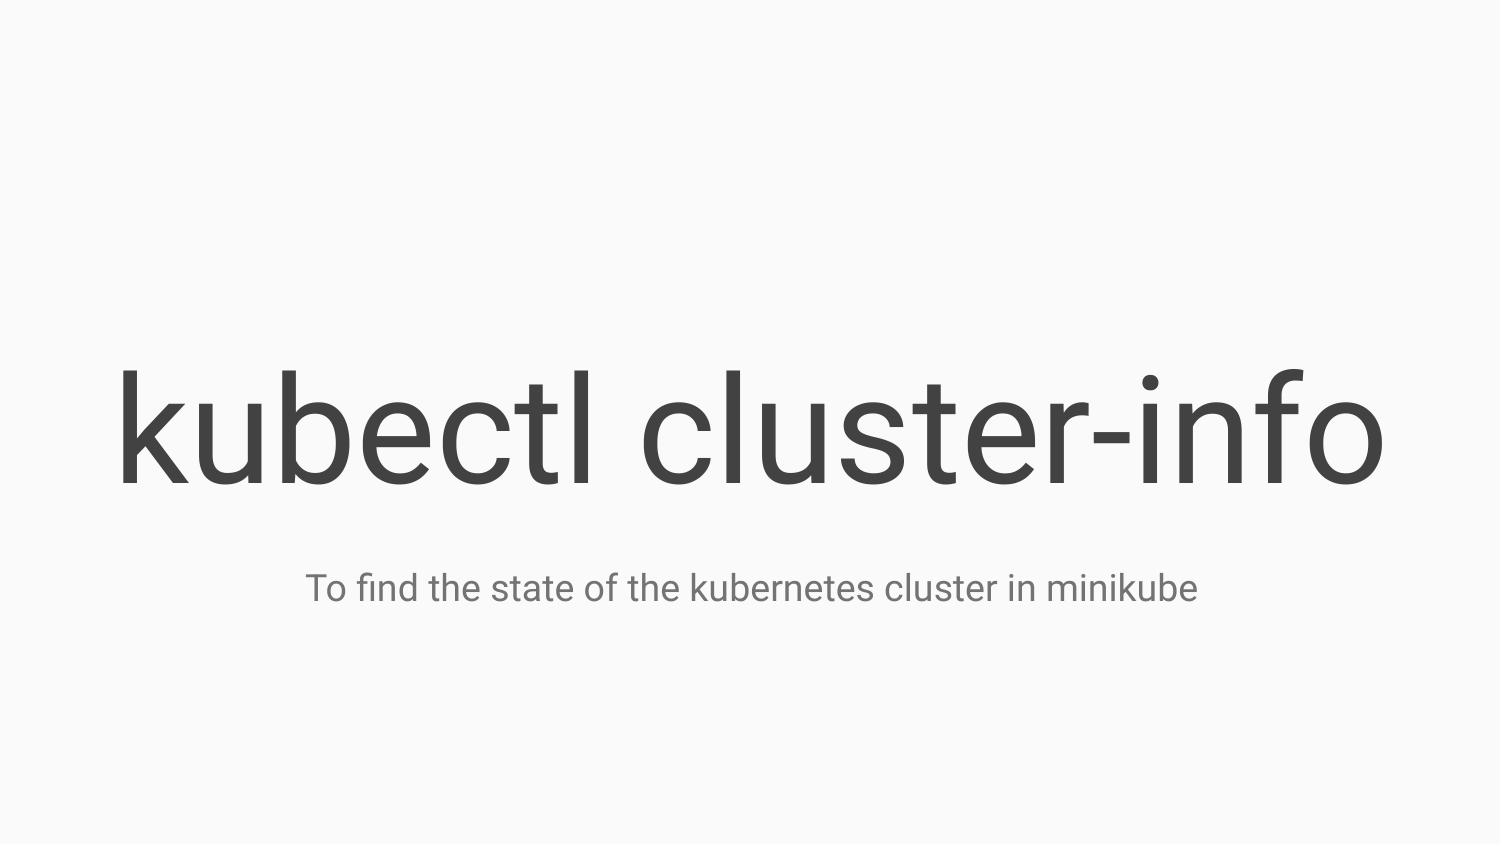

# kubectl cluster-info
To find the state of the kubernetes cluster in minikube